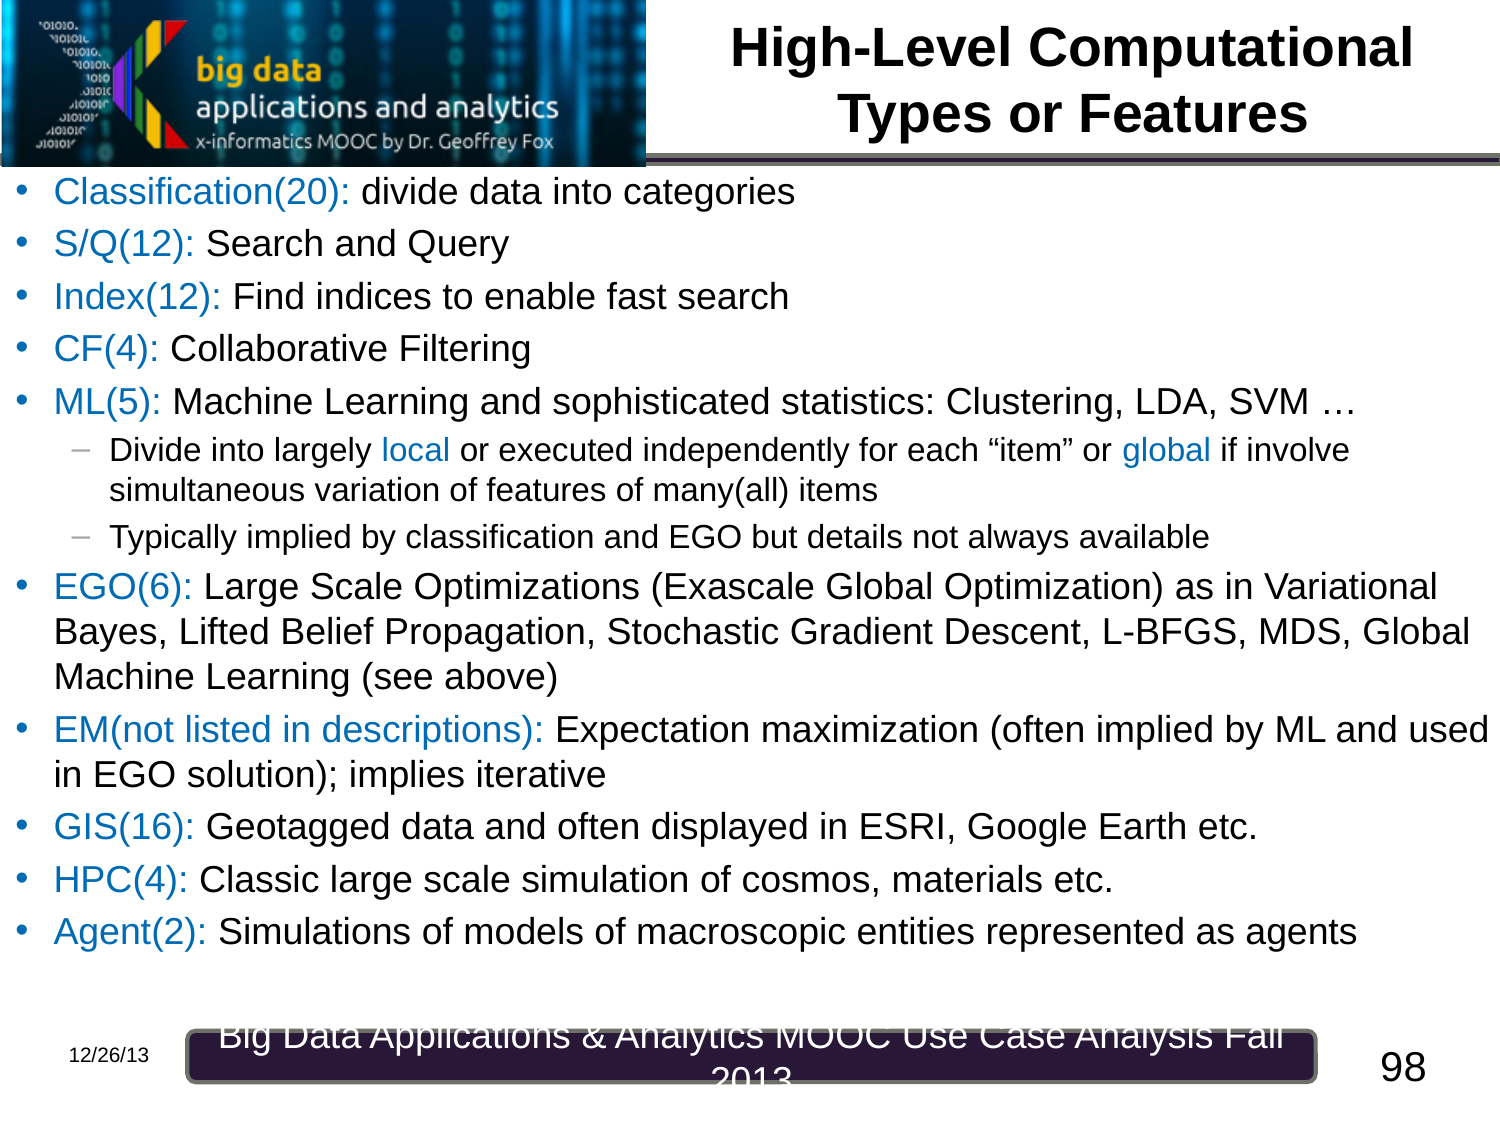

# High-Level Computational Types or Features
Classification(20): divide data into categories
S/Q(12): Search and Query
Index(12): Find indices to enable fast search
CF(4): Collaborative Filtering
ML(5): Machine Learning and sophisticated statistics: Clustering, LDA, SVM …
Divide into largely local or executed independently for each “item” or global if involve simultaneous variation of features of many(all) items
Typically implied by classification and EGO but details not always available
EGO(6): Large Scale Optimizations (Exascale Global Optimization) as in Variational Bayes, Lifted Belief Propagation, Stochastic Gradient Descent, L-BFGS, MDS, Global Machine Learning (see above)
EM(not listed in descriptions): Expectation maximization (often implied by ML and used in EGO solution); implies iterative
GIS(16): Geotagged data and often displayed in ESRI, Google Earth etc.
HPC(4): Classic large scale simulation of cosmos, materials etc.
Agent(2): Simulations of models of macroscopic entities represented as agents

98